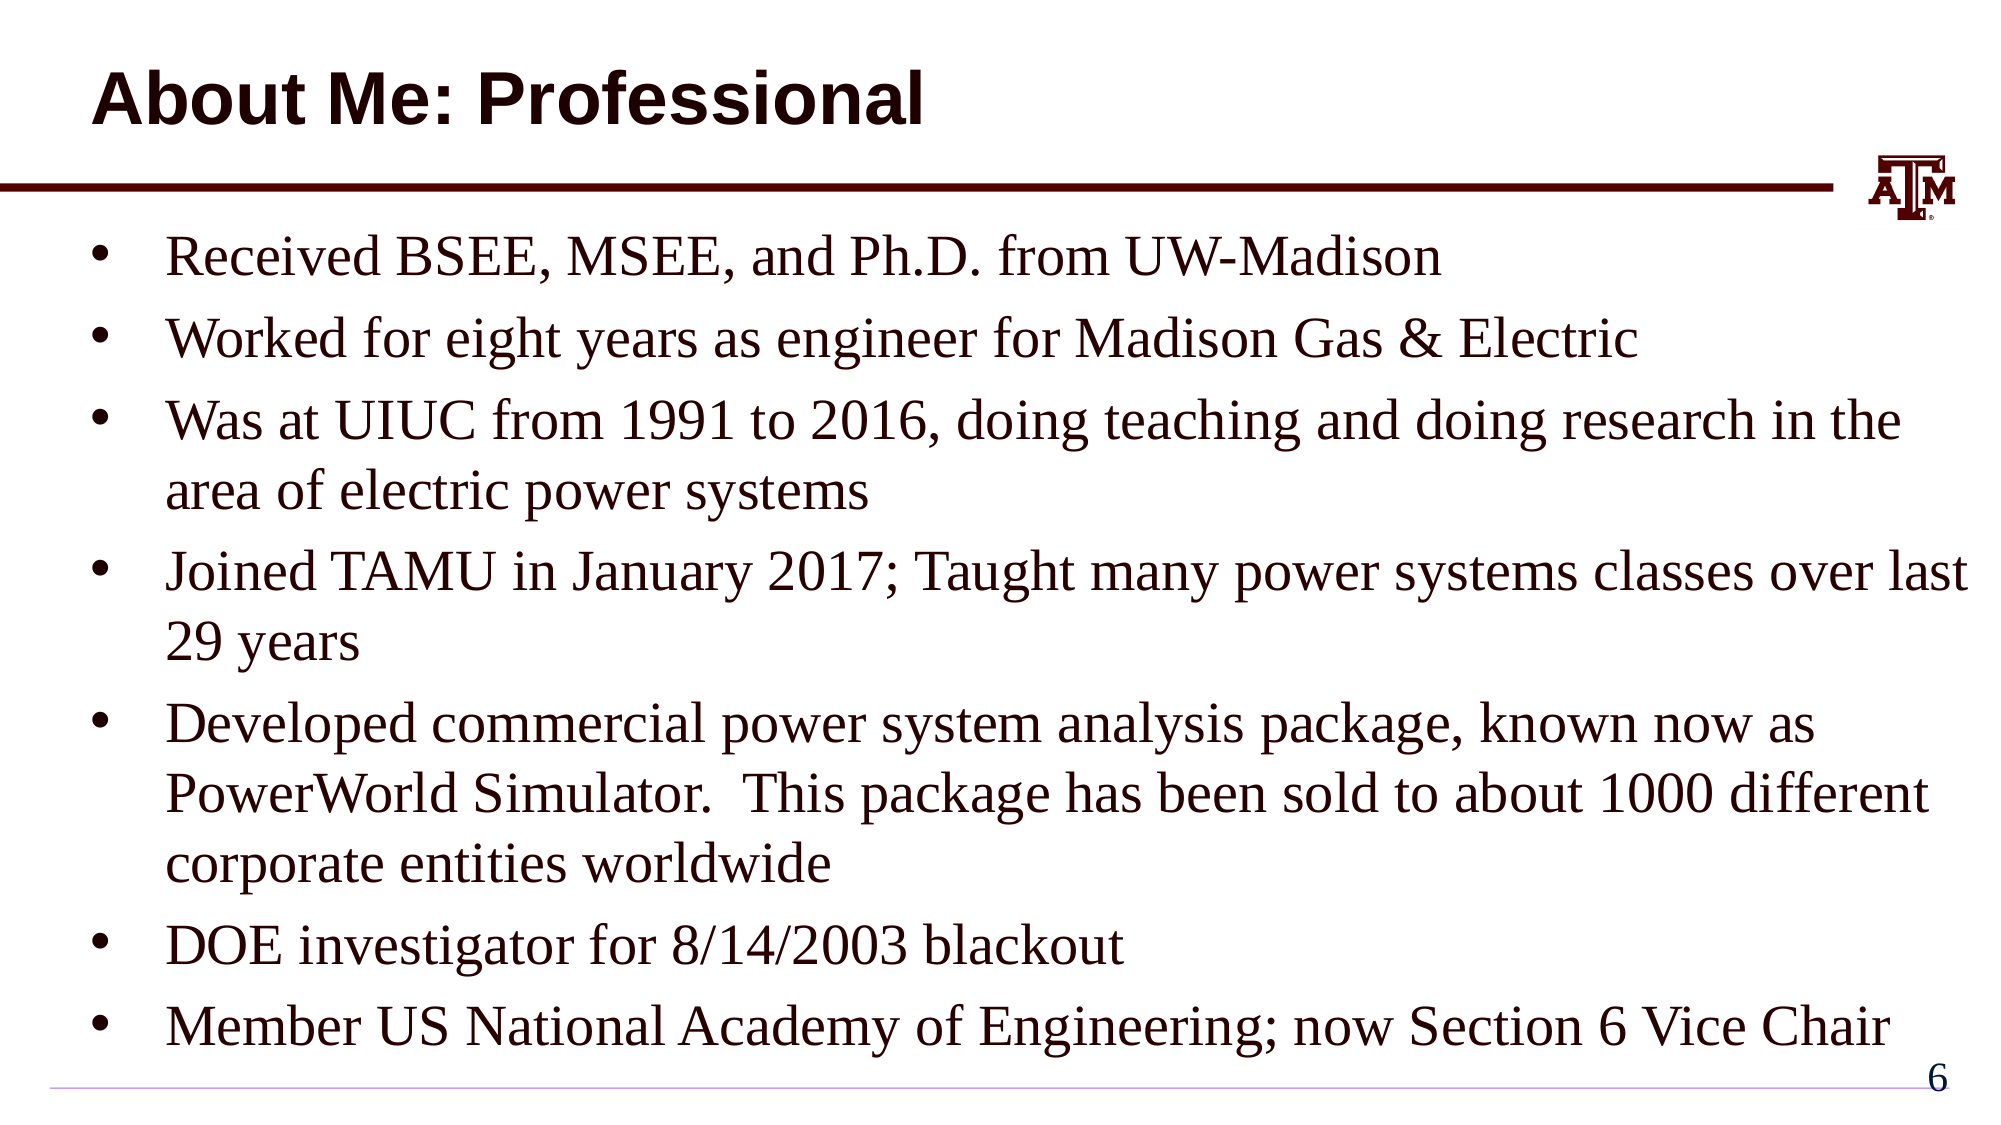

# About Me: Professional
Received BSEE, MSEE, and Ph.D. from UW-Madison
Worked for eight years as engineer for Madison Gas & Electric
Was at UIUC from 1991 to 2016, doing teaching and doing research in the area of electric power systems
Joined TAMU in January 2017; Taught many power systems classes over last 29 years
Developed commercial power system analysis package, known now as PowerWorld Simulator.  This package has been sold to about 1000 different corporate entities worldwide
DOE investigator for 8/14/2003 blackout
Member US National Academy of Engineering; now Section 6 Vice Chair

6